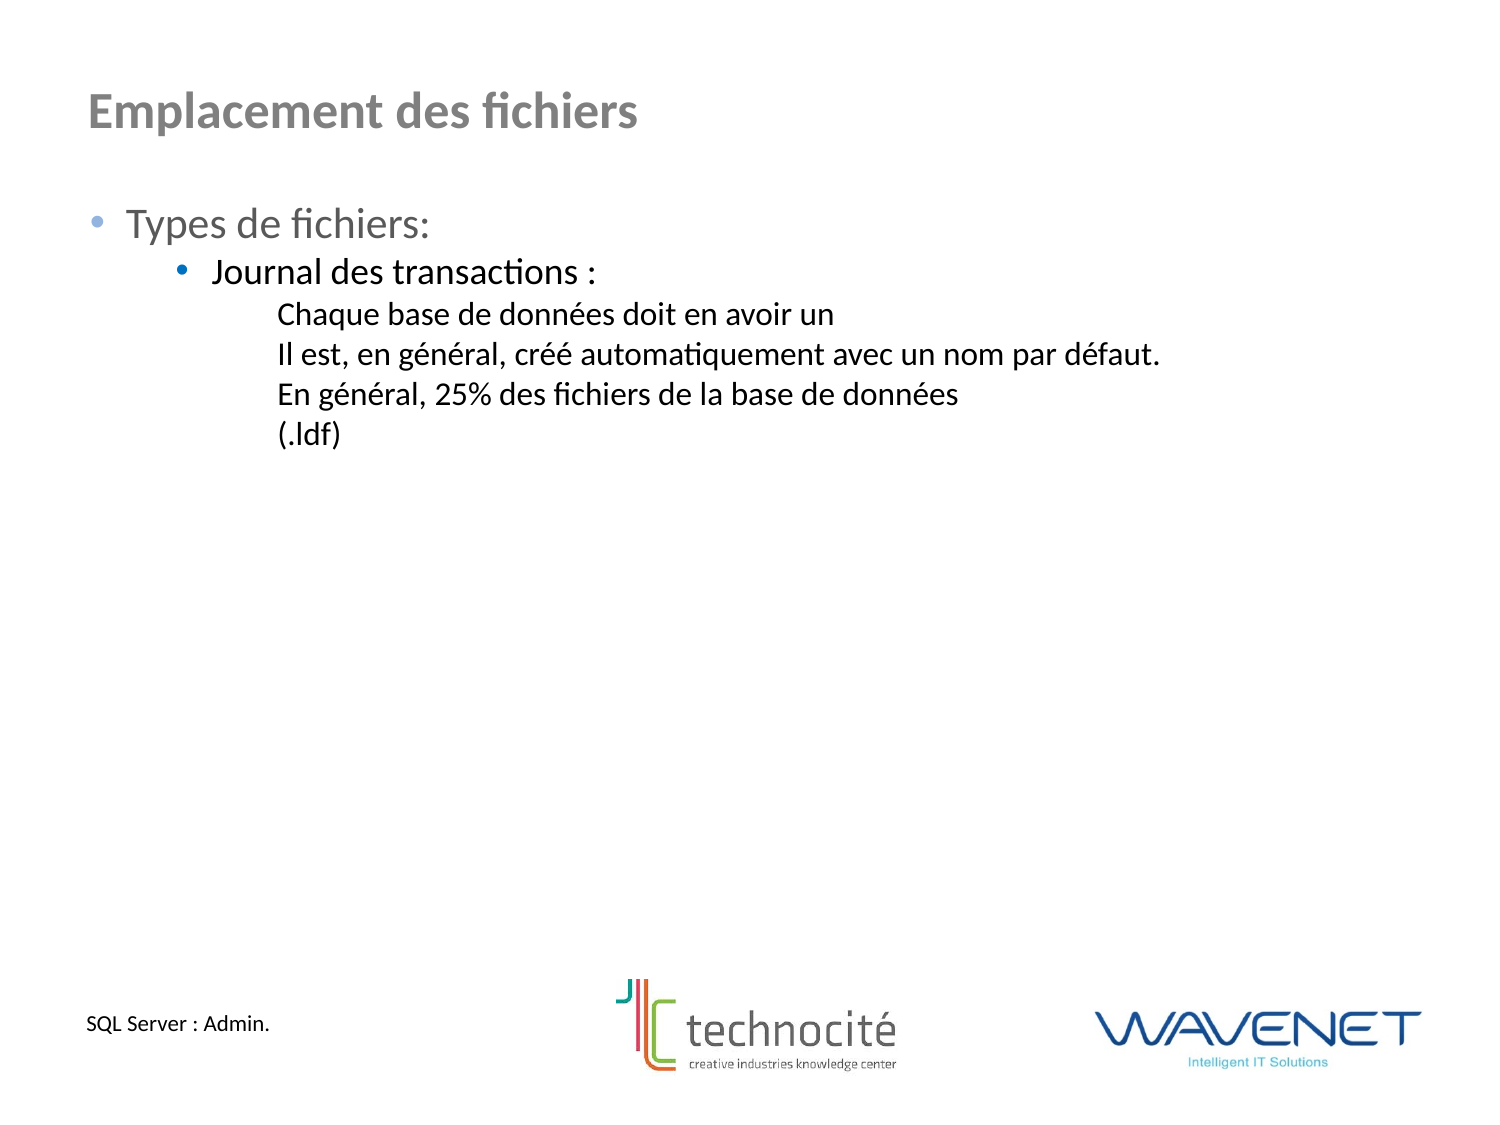

Emplacement des fichiers
Types de fichiers:
Journal des transactions :
Chaque base de données doit en avoir un
Il est, en général, créé automatiquement avec un nom par défaut.
En général, 25% des fichiers de la base de données
(.ldf)
SQL Server : Admin.